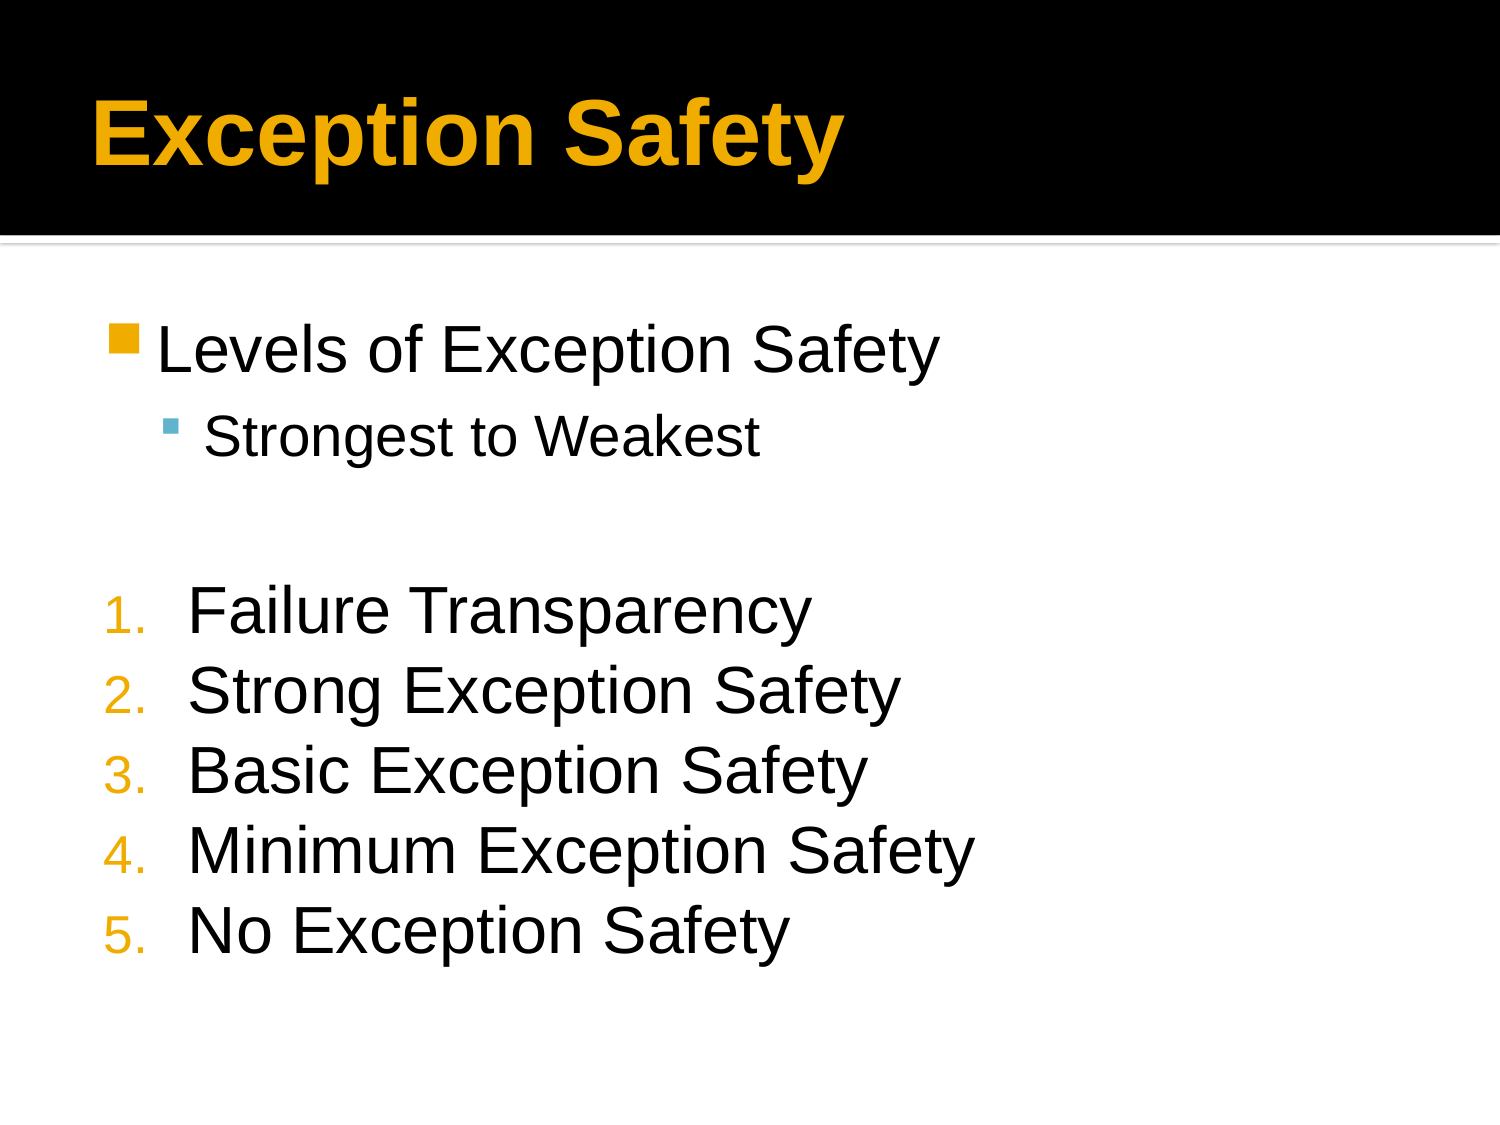

# Exception Safety
Levels of Exception Safety
Strongest to Weakest

Failure Transparency
Strong Exception Safety
Basic Exception Safety
Minimum Exception Safety
No Exception Safety